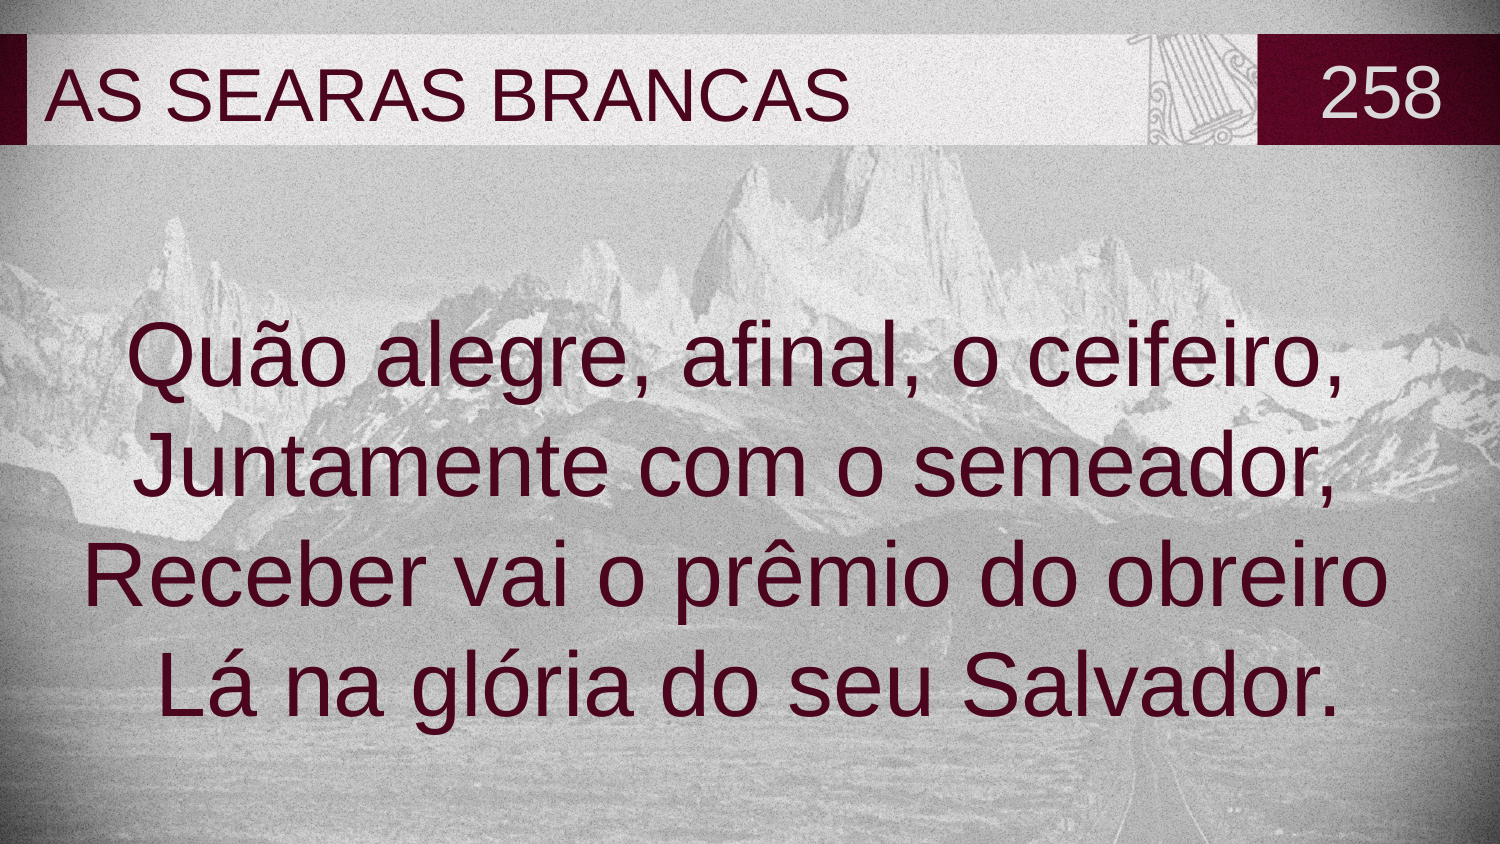

# AS SEARAS BRANCAS
258
Quão alegre, afinal, o ceifeiro,
Juntamente com o semeador,
Receber vai o prêmio do obreiro
Lá na glória do seu Salvador.